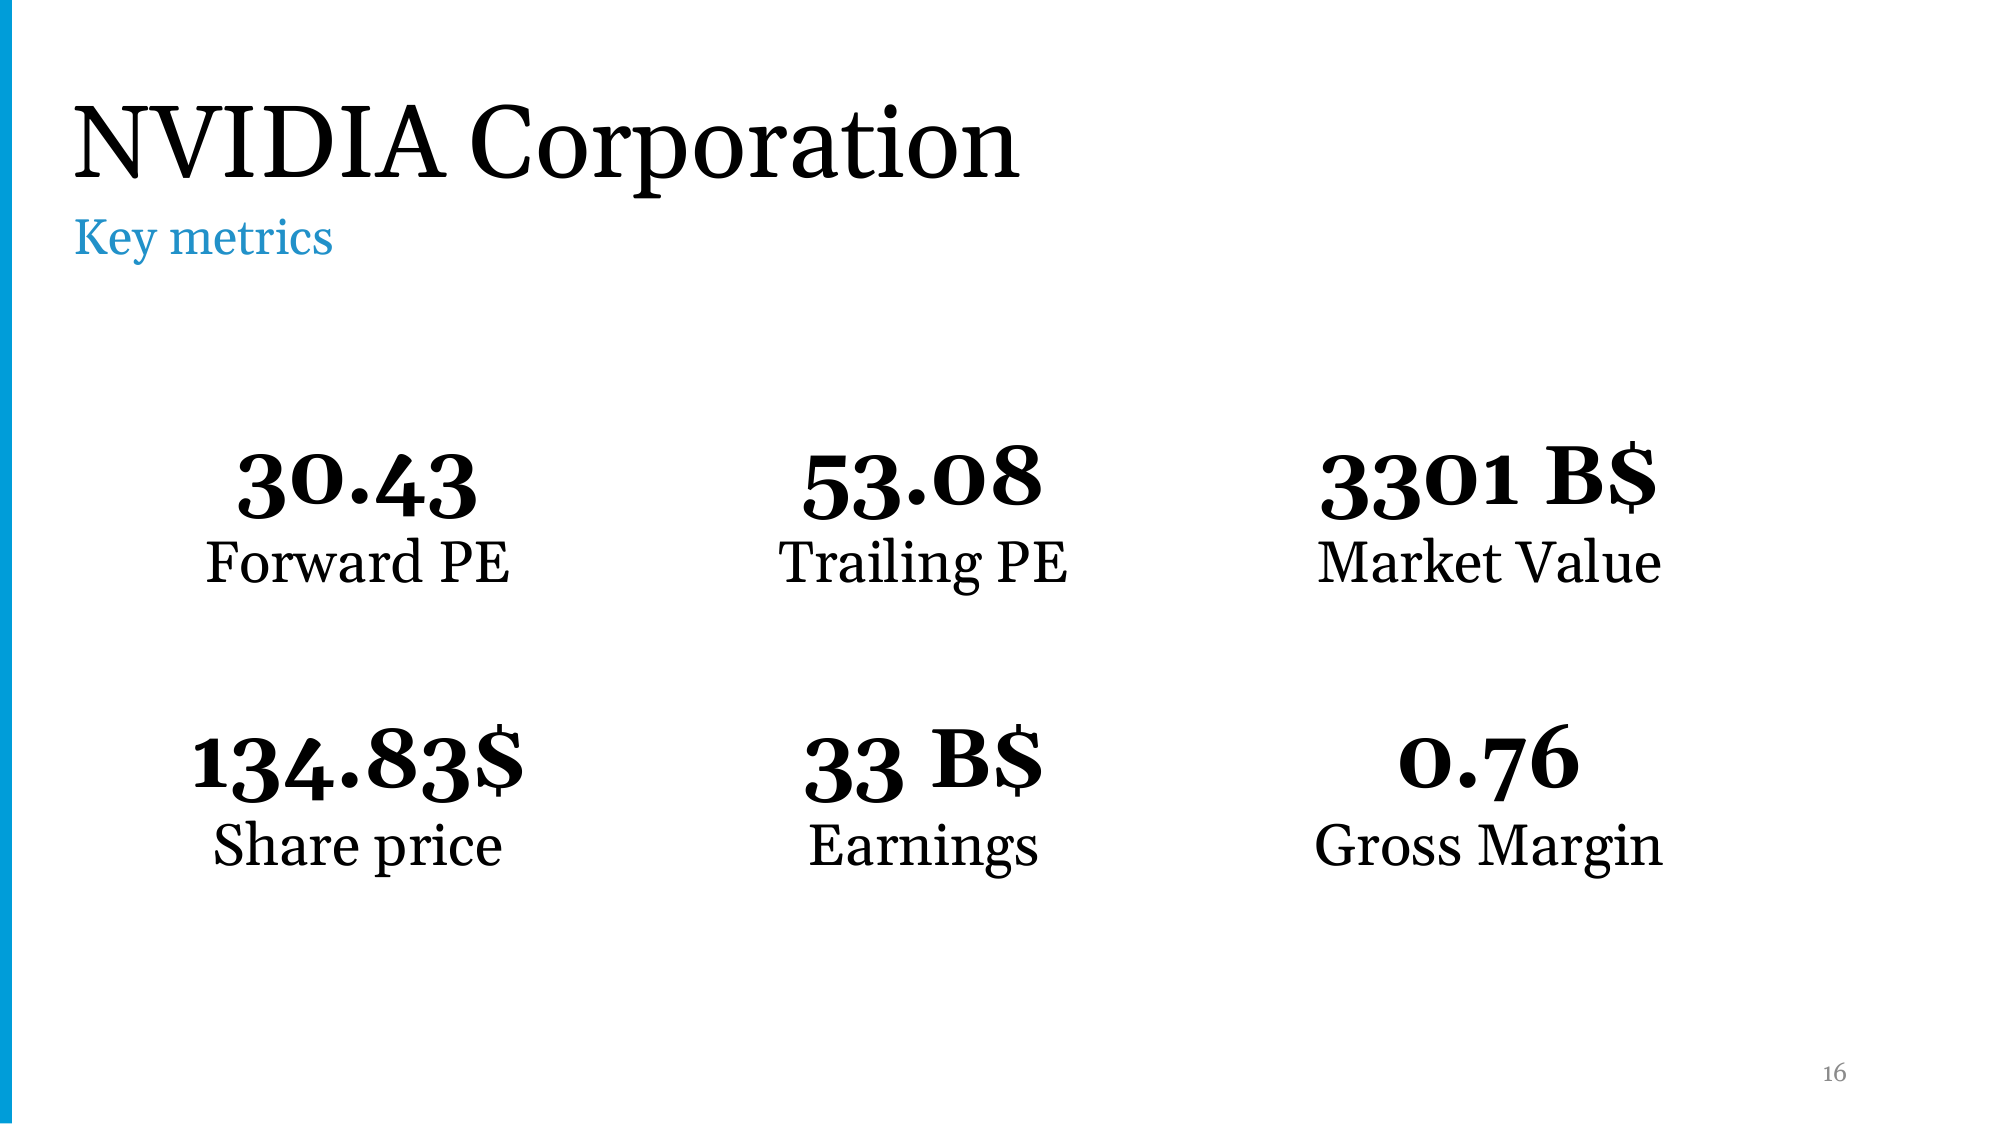

# NVIDIA Corporation
Key metrics
30.43
53.08
3301 B$
Forward PE
Trailing PE
Market Value
134.83$
33 B$
0.76
Share price
Earnings
Gross Margin
16